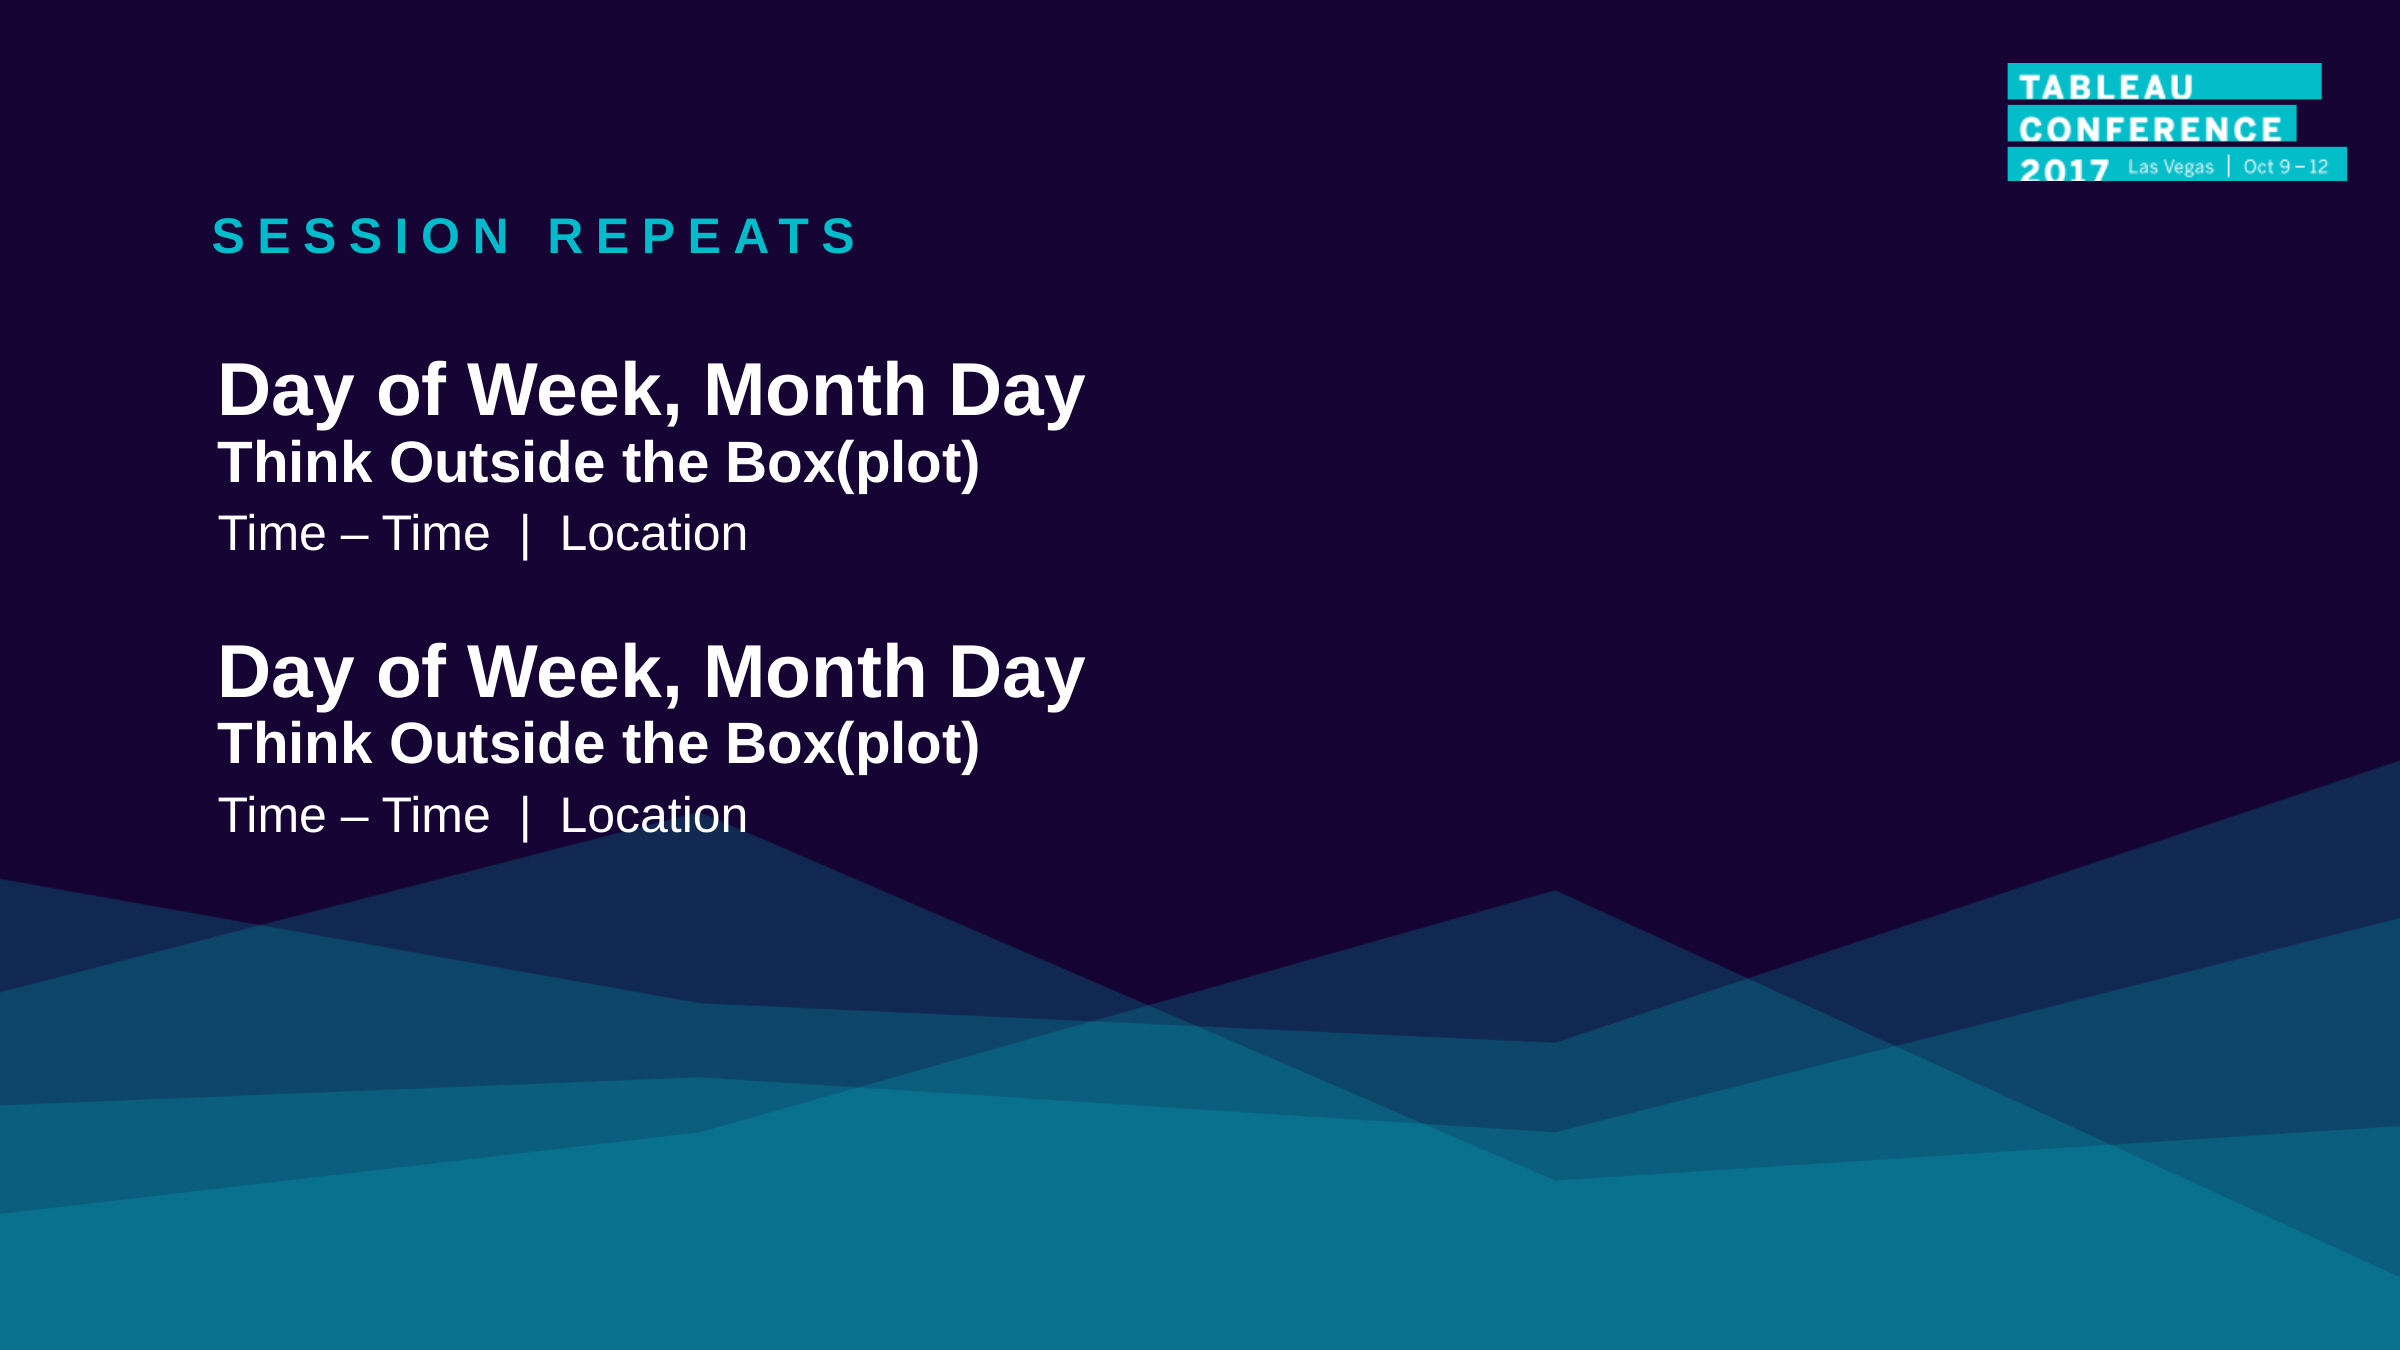

SESSION REPEATS
Day of Week, Month Day
Think Outside the Box(plot)
Time – Time  |  Location
Day of Week, Month Day
Think Outside the Box(plot)
Time – Time  |  Location